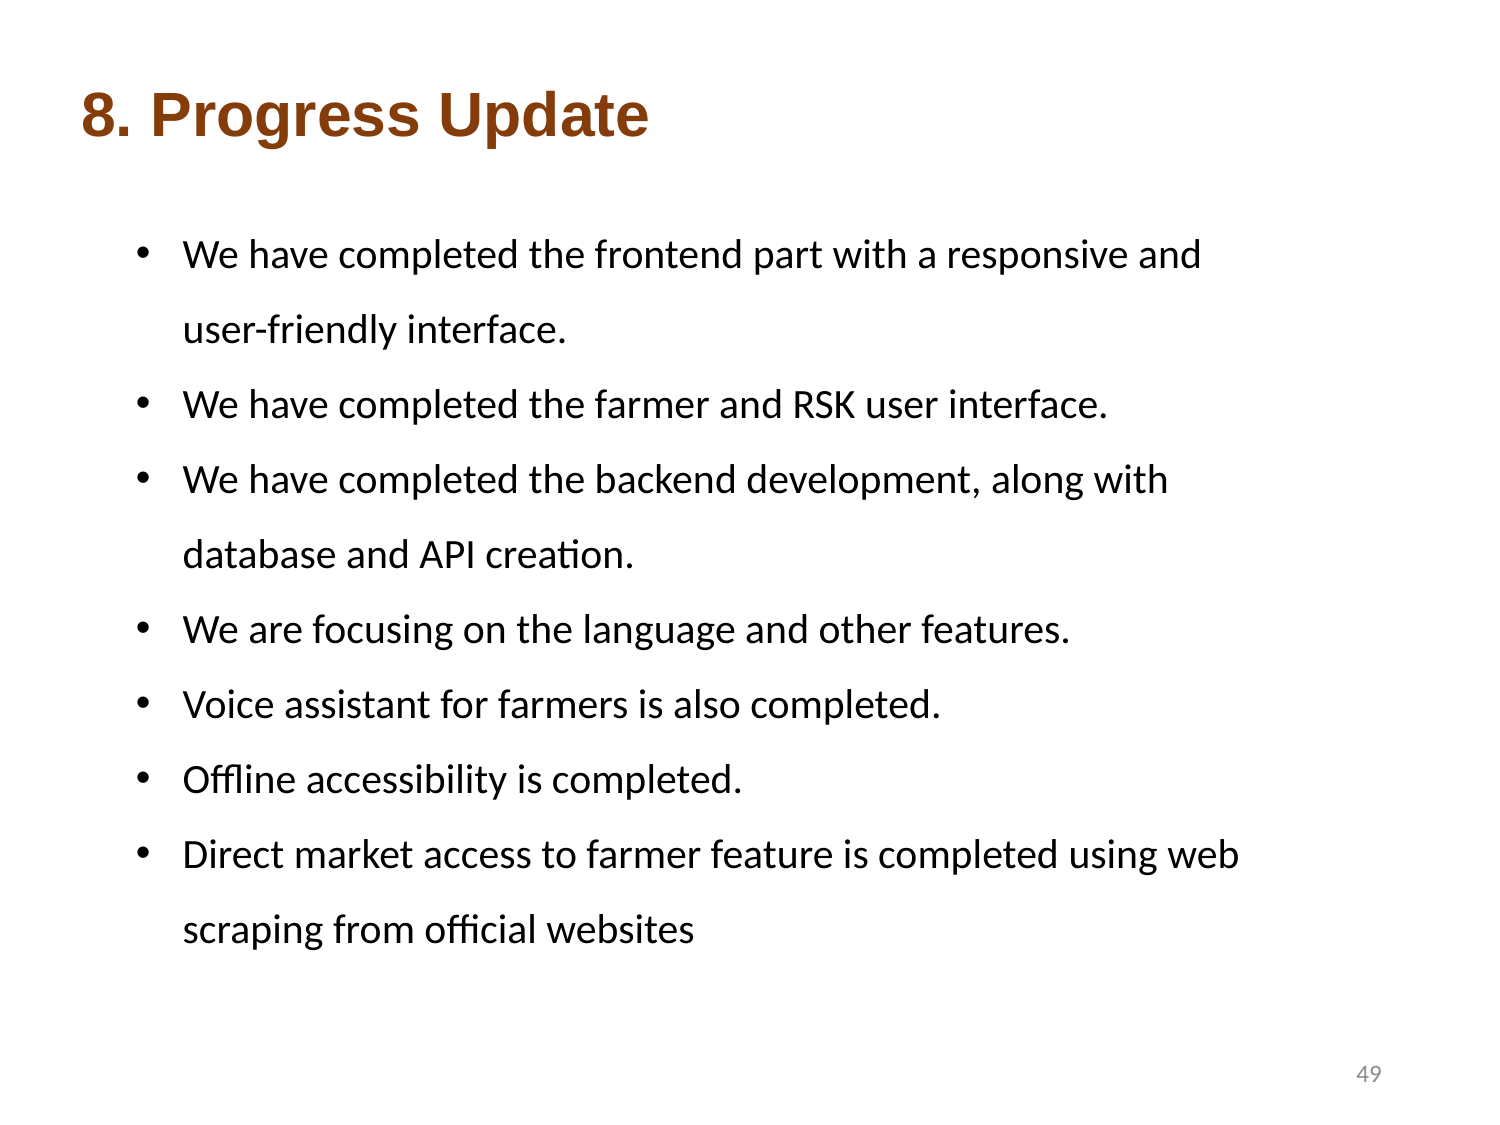

8. Progress Update
We have completed the frontend part with a responsive and user-friendly interface.
We have completed the farmer and RSK user interface.
We have completed the backend development, along with  database and API creation.
We are focusing on the language and other features.
Voice assistant for farmers is also completed.
Offline accessibility is completed.
Direct market access to farmer feature is completed using web scraping from official websites
49